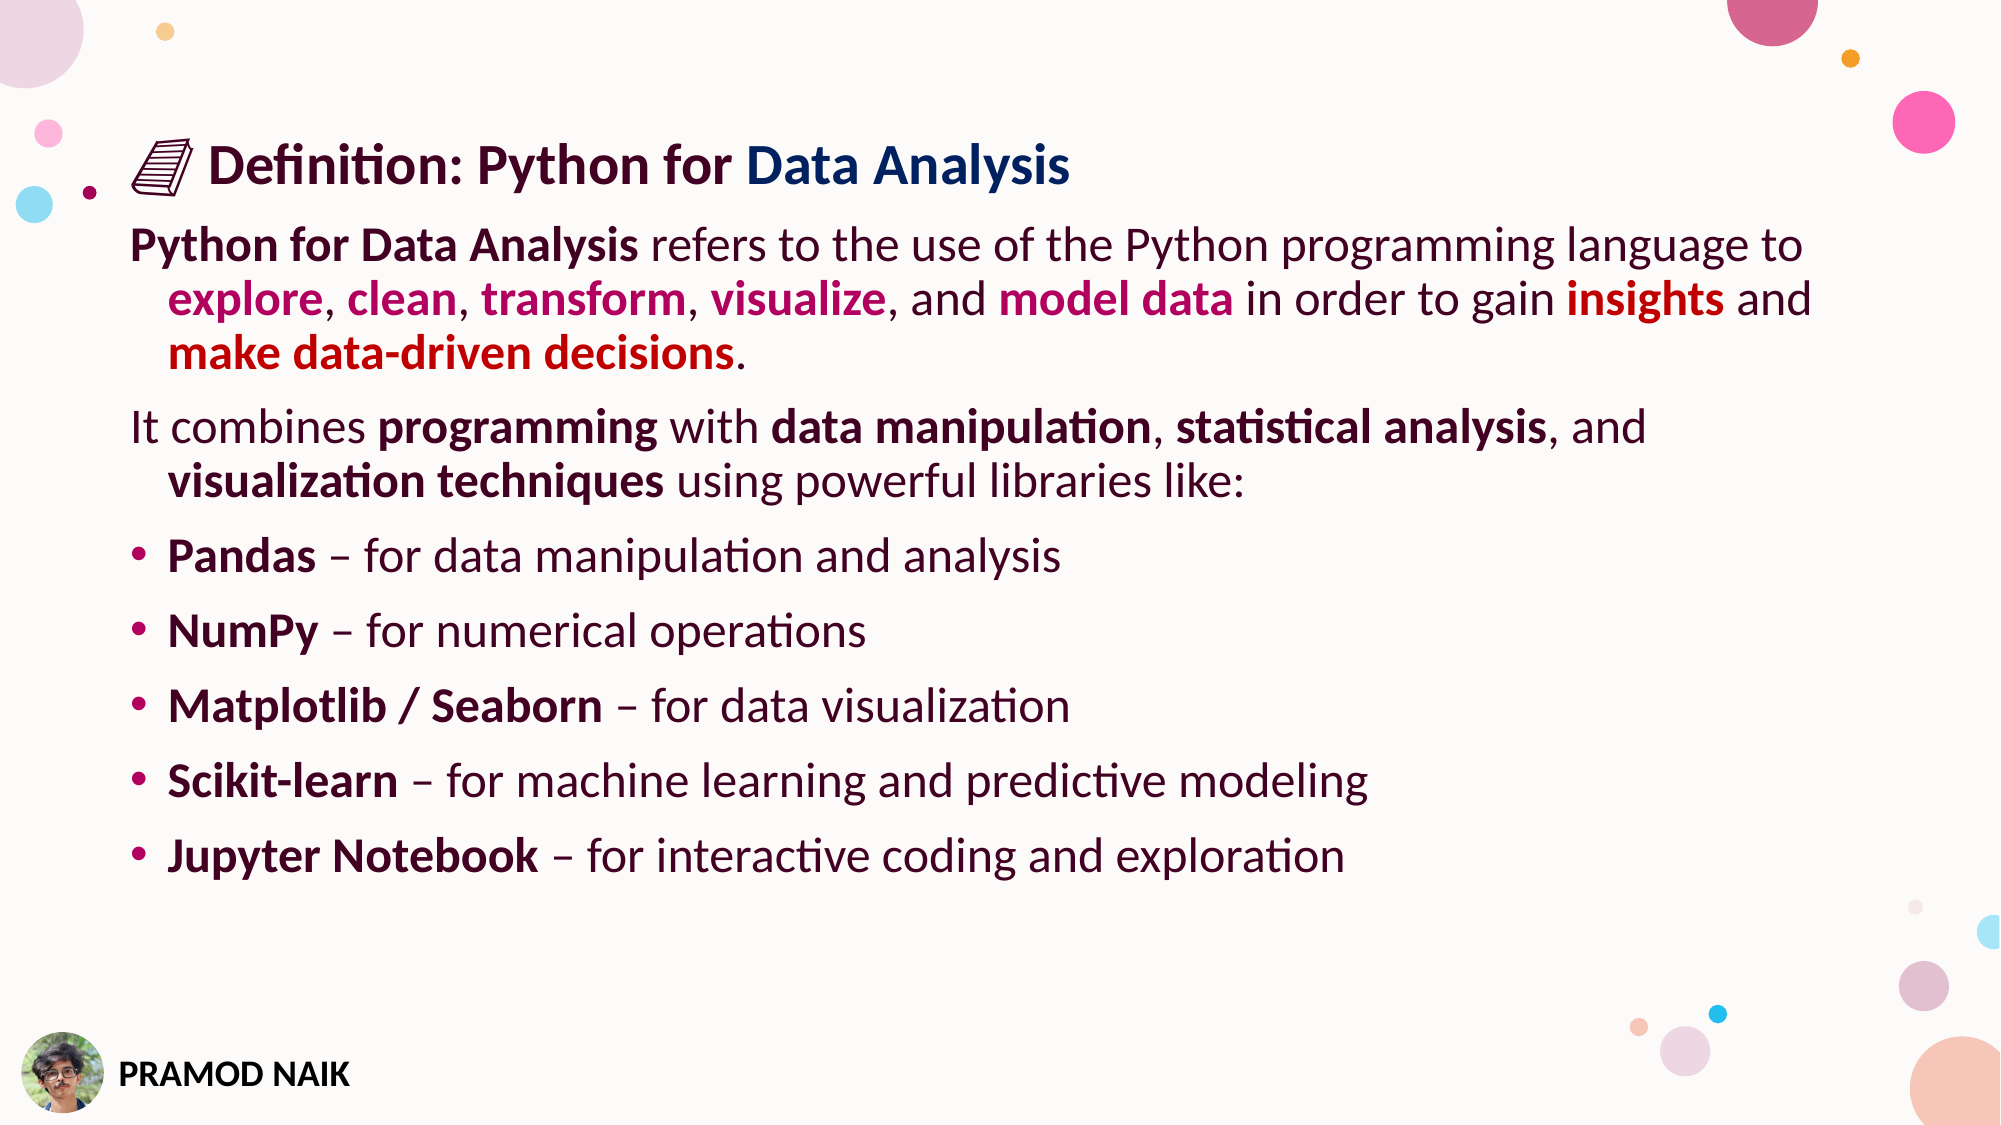

📘 Definition: Python for Data Analysis
Python for Data Analysis refers to the use of the Python programming language to explore, clean, transform, visualize, and model data in order to gain insights and make data-driven decisions.
It combines programming with data manipulation, statistical analysis, and visualization techniques using powerful libraries like:
Pandas – for data manipulation and analysis
NumPy – for numerical operations
Matplotlib / Seaborn – for data visualization
Scikit-learn – for machine learning and predictive modeling
Jupyter Notebook – for interactive coding and exploration